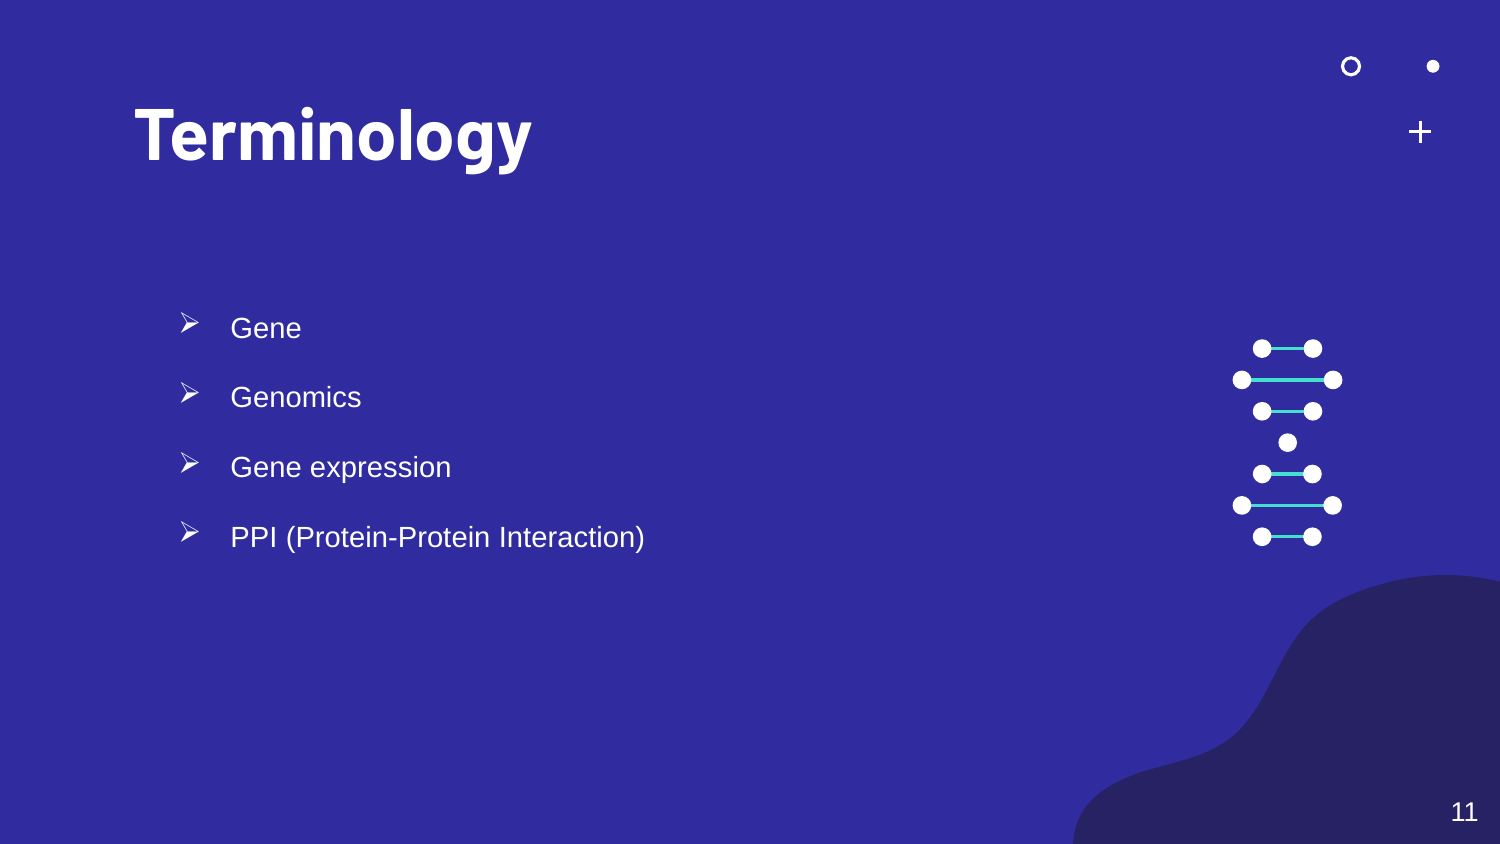

# Terminology
Gene
Genomics
Gene expression
PPI (Protein-Protein Interaction)

11